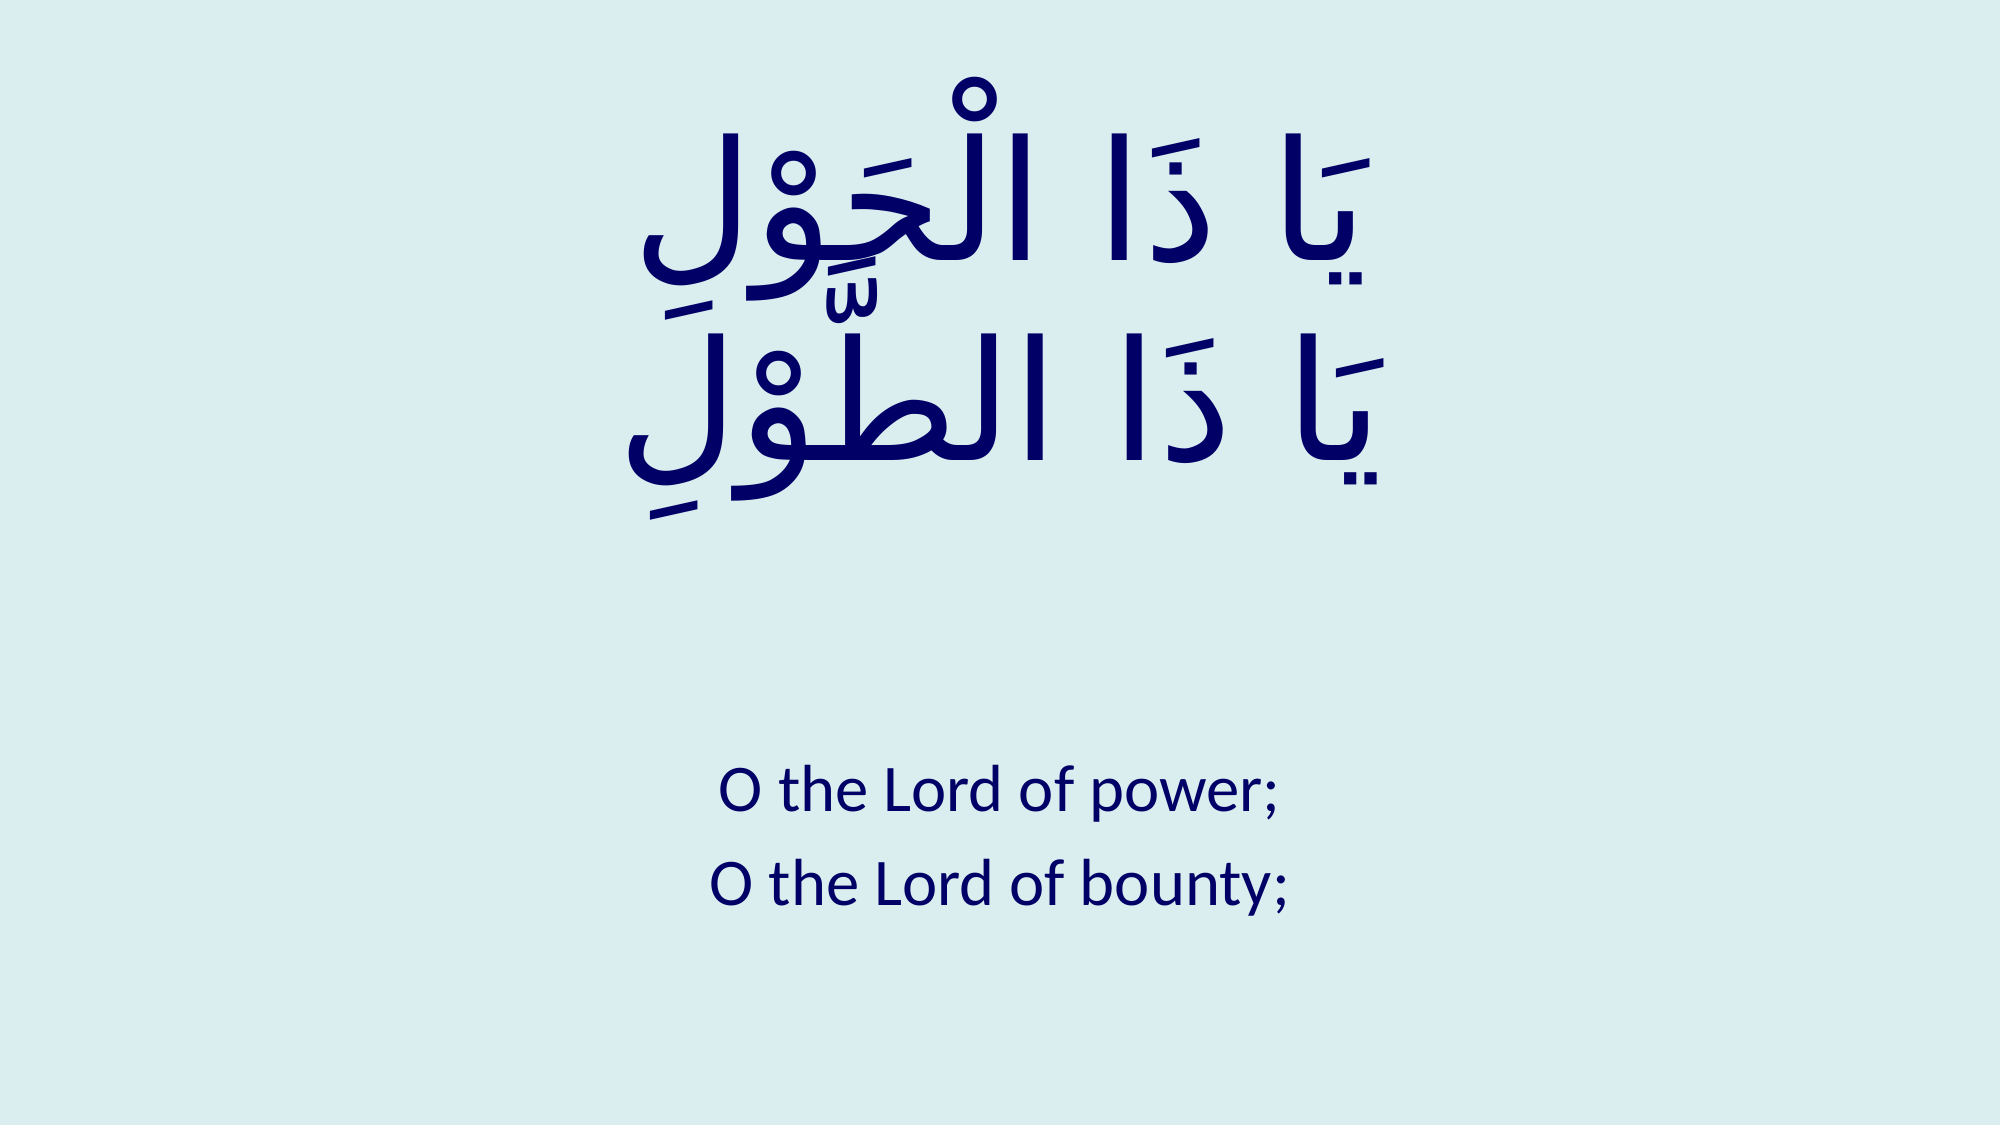

# يَا ذَا الْحَوْلِ يَا ذَا الطَّوْلِ
O the Lord of power;
O the Lord of bounty;